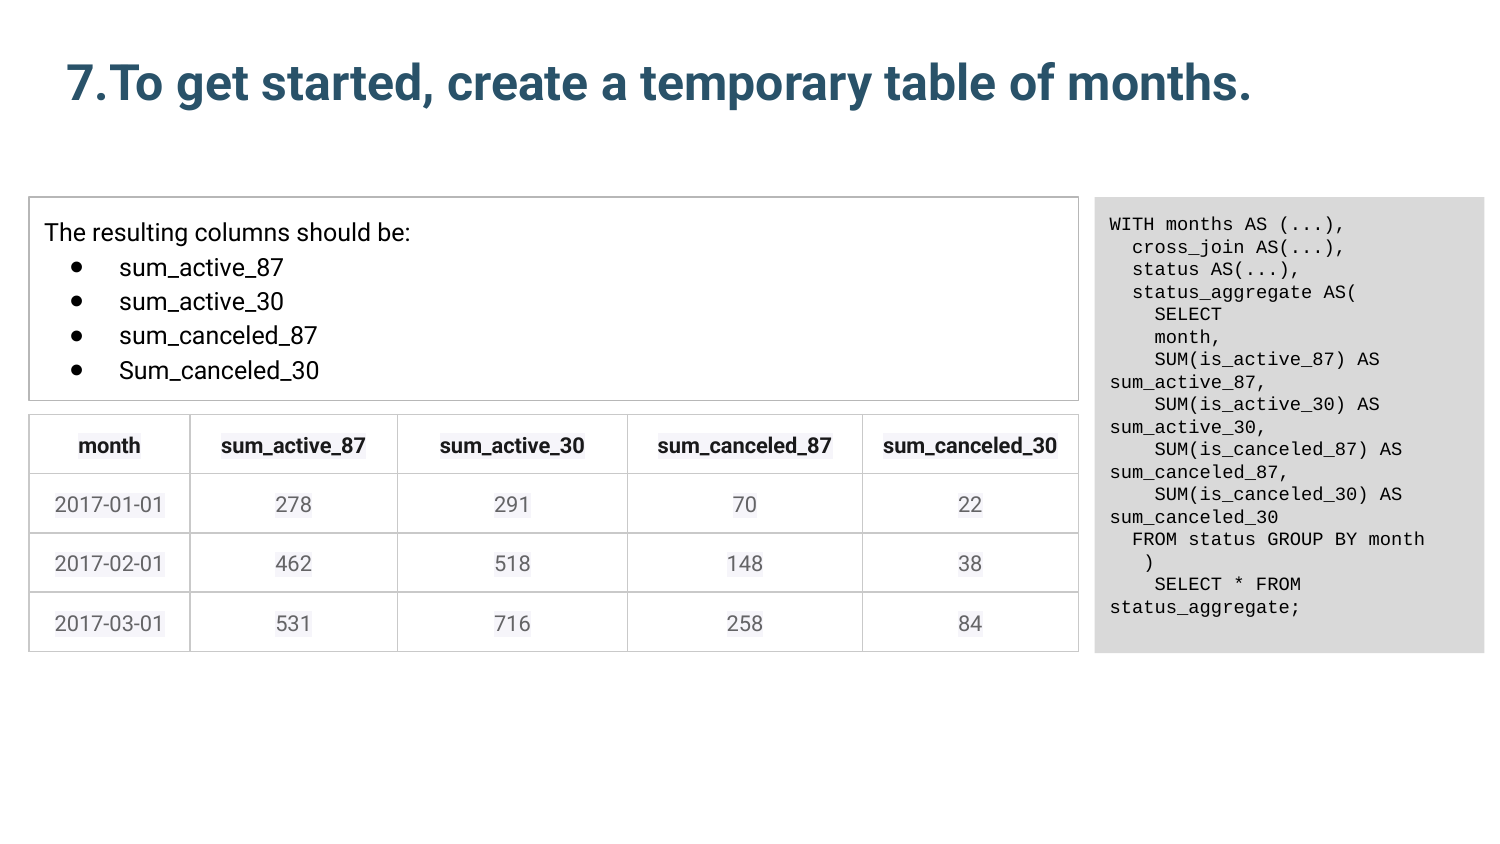

7.To get started, create a temporary table of months.

The resulting columns should be:
sum_active_87
sum_active_30
sum_canceled_87
Sum_canceled_30

WITH months AS (...),
  cross_join AS(...),
  status AS(...),
  status_aggregate AS(
    SELECT
    month,
    SUM(is_active_87) AS sum_active_87,
    SUM(is_active_30) AS sum_active_30,
    SUM(is_canceled_87) AS sum_canceled_87,
    SUM(is_canceled_30) AS sum_canceled_30
  FROM status GROUP BY month
   )
    SELECT * FROM status_aggregate;

| month | sum\_active\_87 | sum\_active\_30 | sum\_canceled\_87 | sum\_canceled\_30 |
| --- | --- | --- | --- | --- |
| 2017-01-01 | 278 | 291 | 70 | 22 |
| 2017-02-01 | 462 | 518 | 148 | 38 |
| 2017-03-01 | 531 | 716 | 258 | 84 |